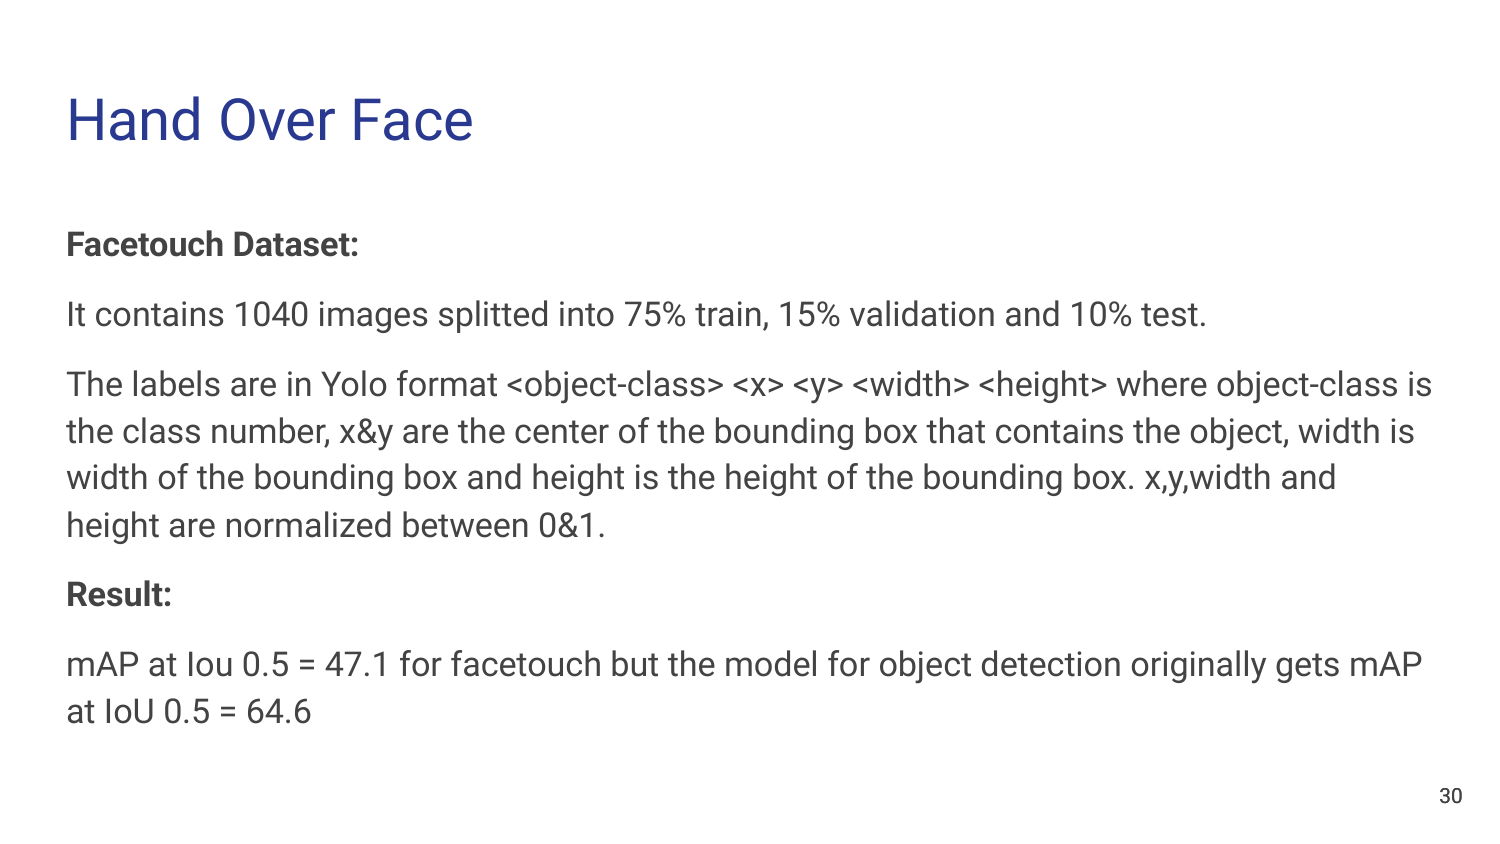

# Hand Over Face
Facetouch Dataset:
It contains 1040 images splitted into 75% train, 15% validation and 10% test.
The labels are in Yolo format <object-class> <x> <y> <width> <height> where object-class is the class number, x&y are the center of the bounding box that contains the object, width is width of the bounding box and height is the height of the bounding box. x,y,width and height are normalized between 0&1.
Result:
mAP at Iou 0.5 = 47.1 for facetouch but the model for object detection originally gets mAP at IoU 0.5 = 64.6
30
30